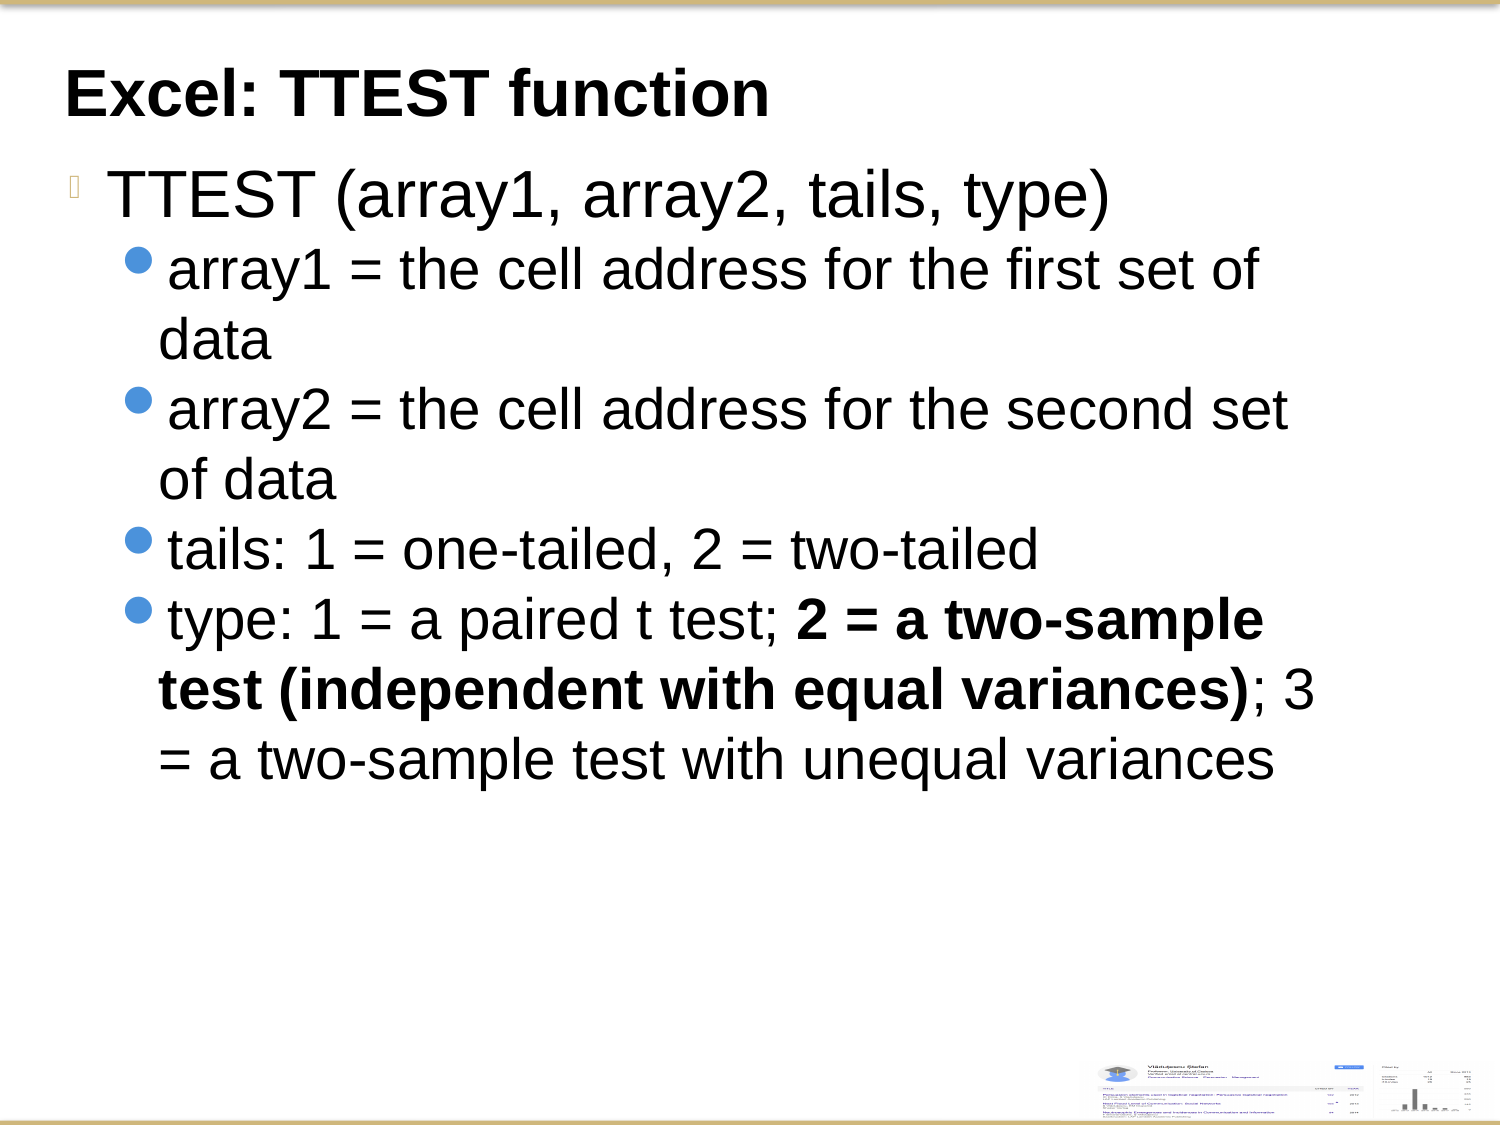

Excel: TTEST function
TTEST (array1, array2, tails, type)
array1 = the cell address for the first set of data
array2 = the cell address for the second set of data
tails: 1 = one-tailed, 2 = two-tailed
type: 1 = a paired t test; 2 = a two-sample test (independent with equal variances); 3 = a two-sample test with unequal variances